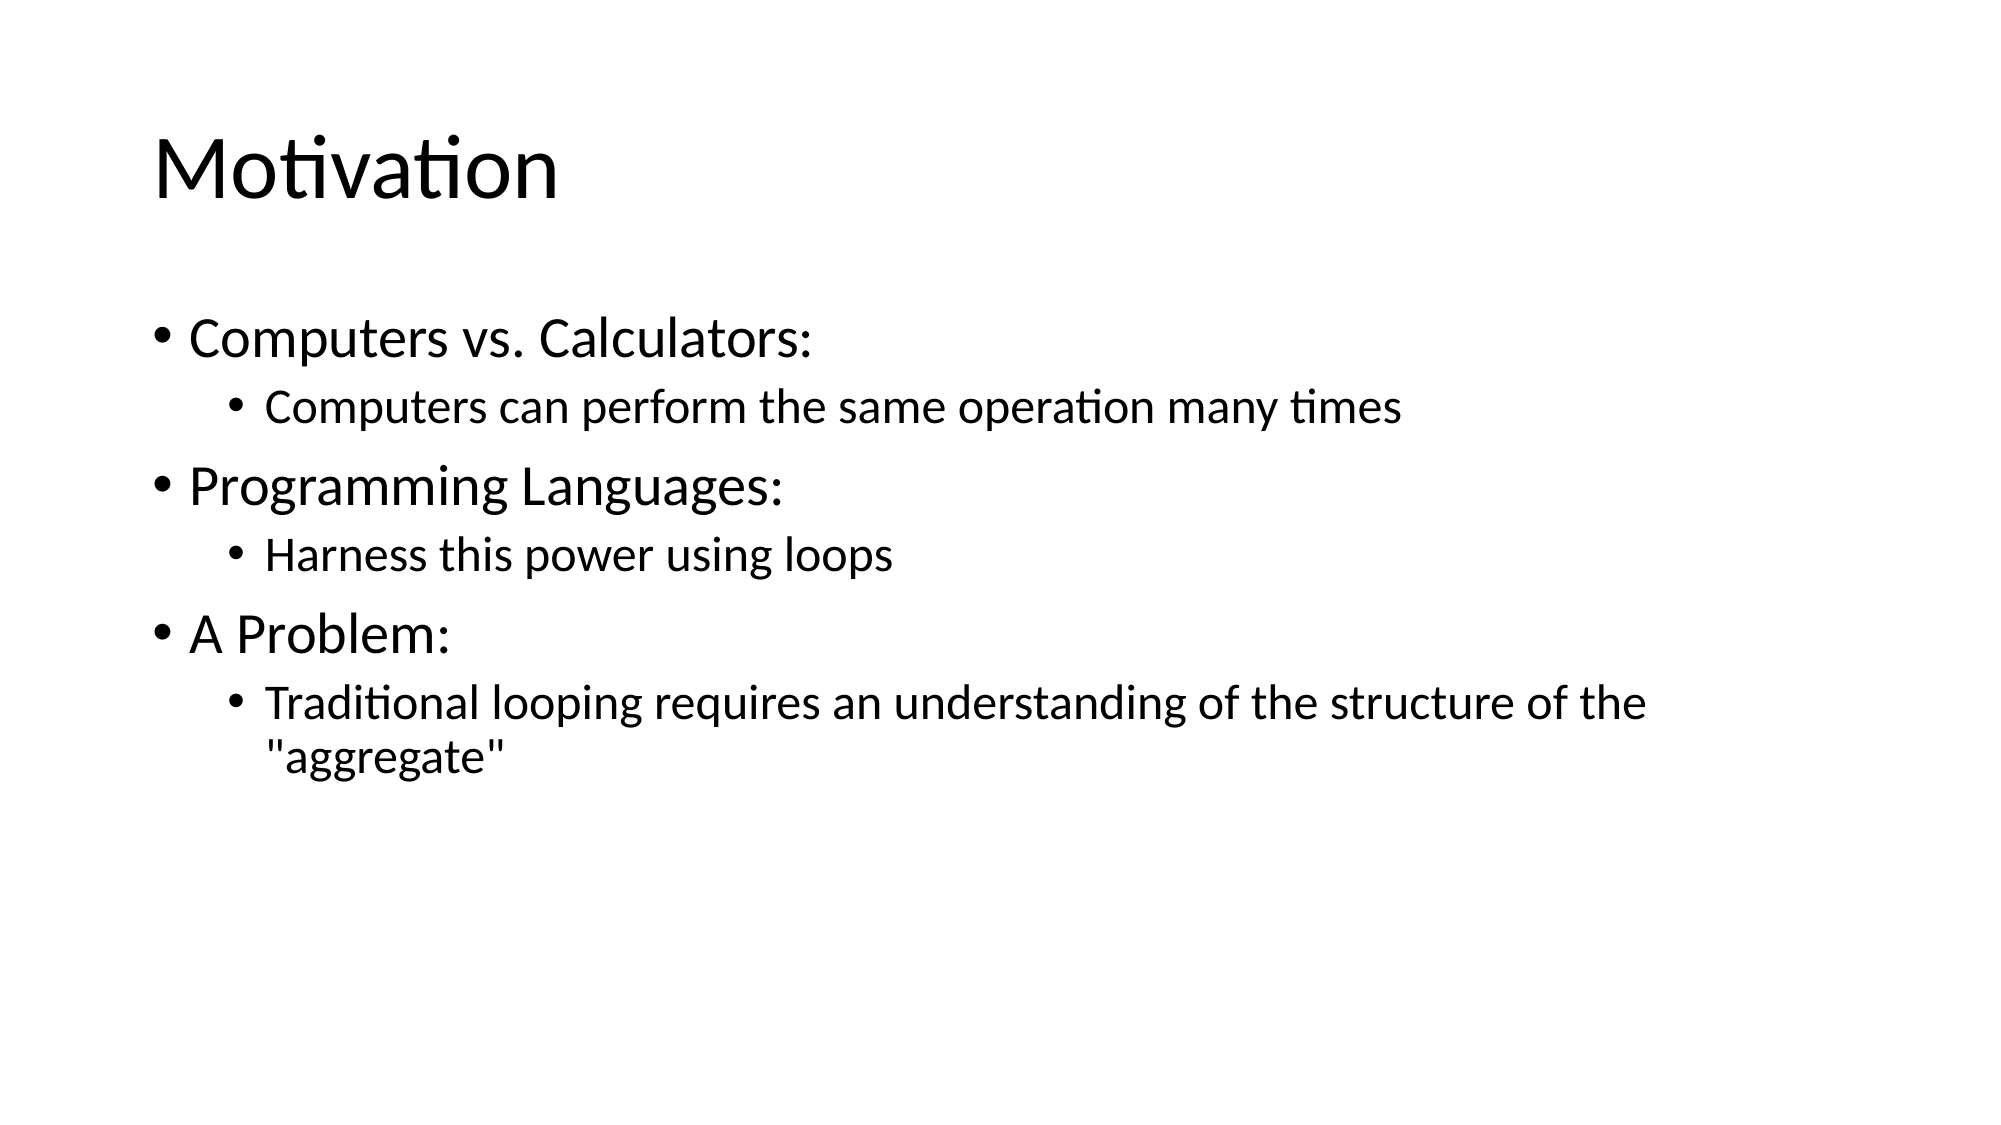

# Motivation
Computers vs. Calculators:
Computers can perform the same operation many times
Programming Languages:
Harness this power using loops
A Problem:
Traditional looping requires an understanding of the structure of the "aggregate"